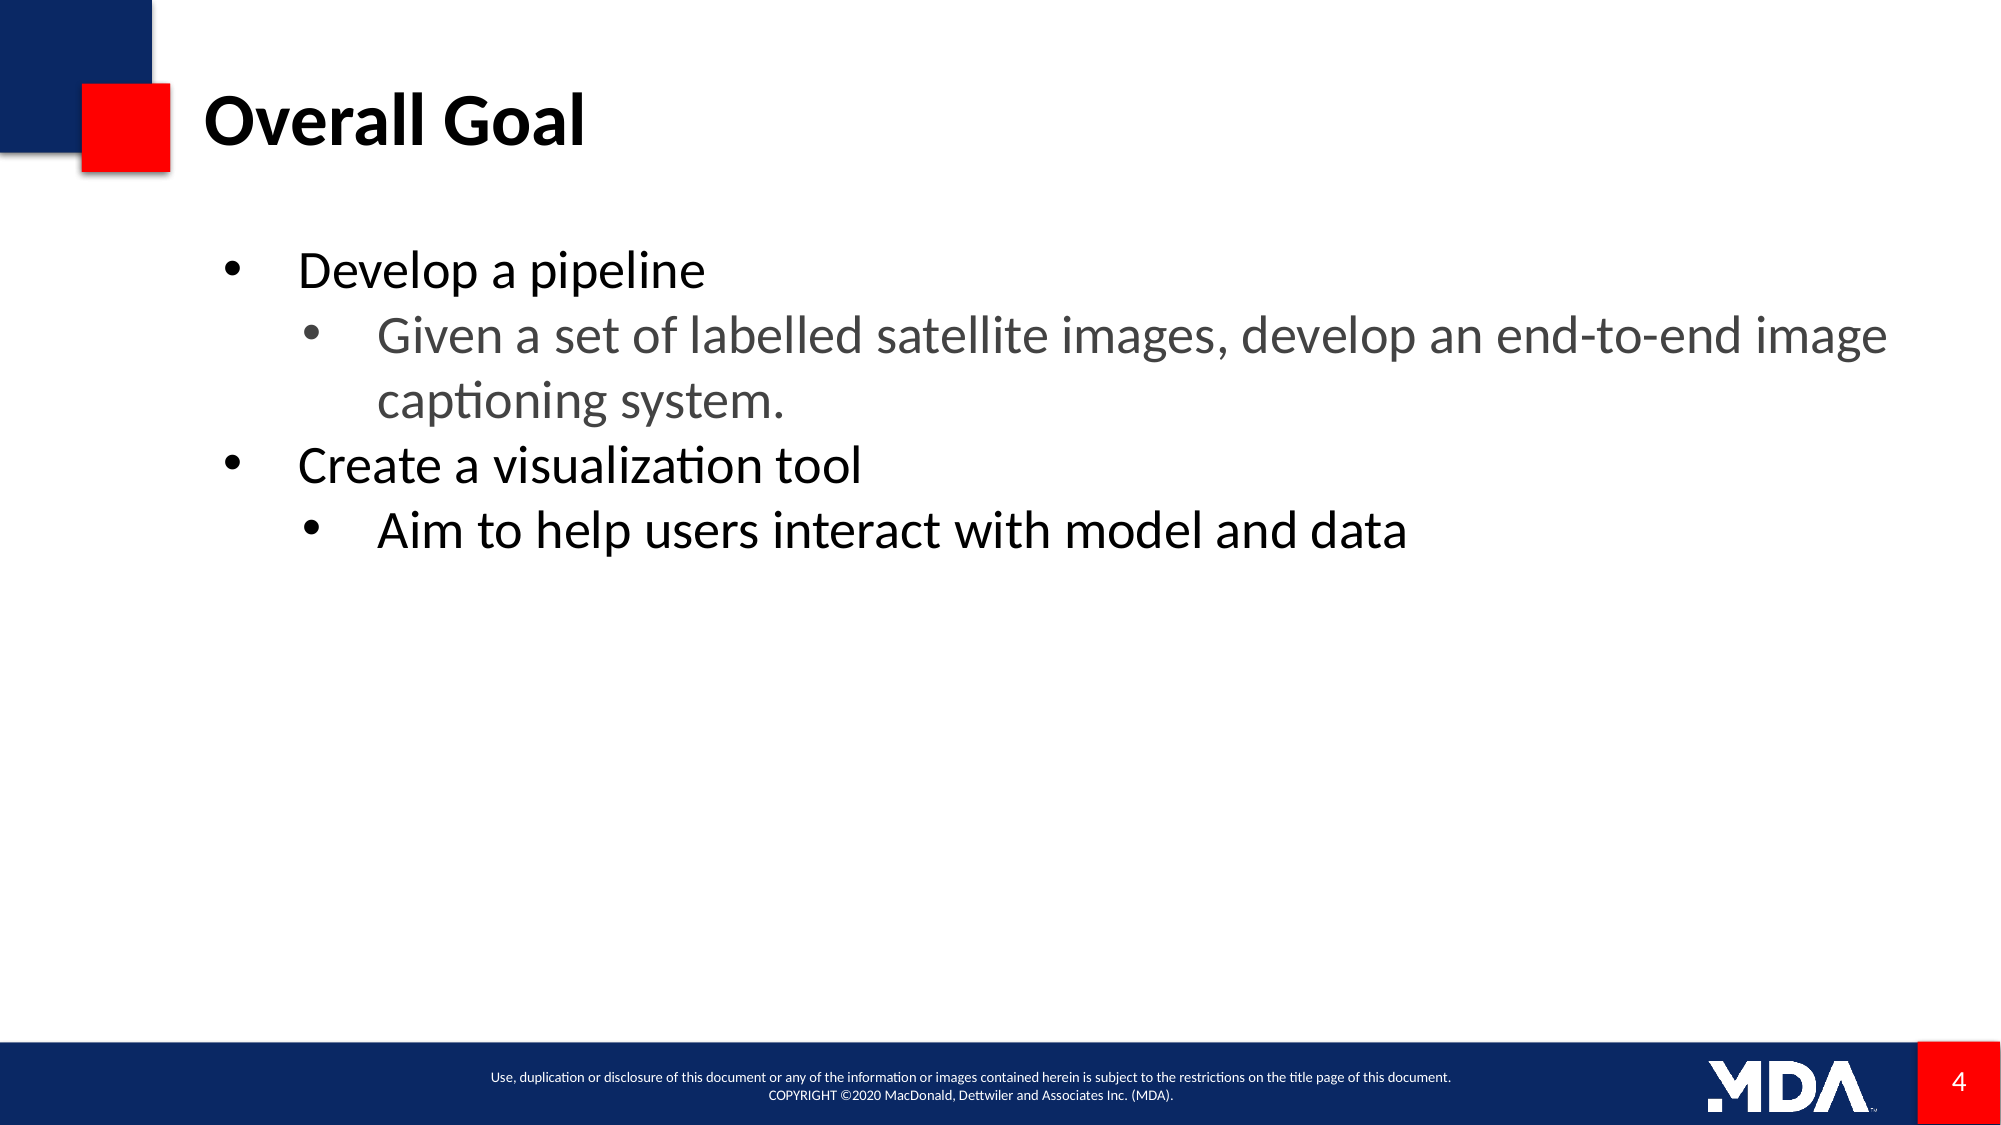

# Overall Goal
Develop a pipeline
Given a set of labelled satellite images, develop an end-to-end image captioning system.
Create a visualization tool
Aim to help users interact with model and data
Use, duplication or disclosure of this document or any of the information or images contained herein is subject to the restrictions on the title page of this document.
COPYRIGHT ©2020 MacDonald, Dettwiler and Associates Inc. (MDA).
4